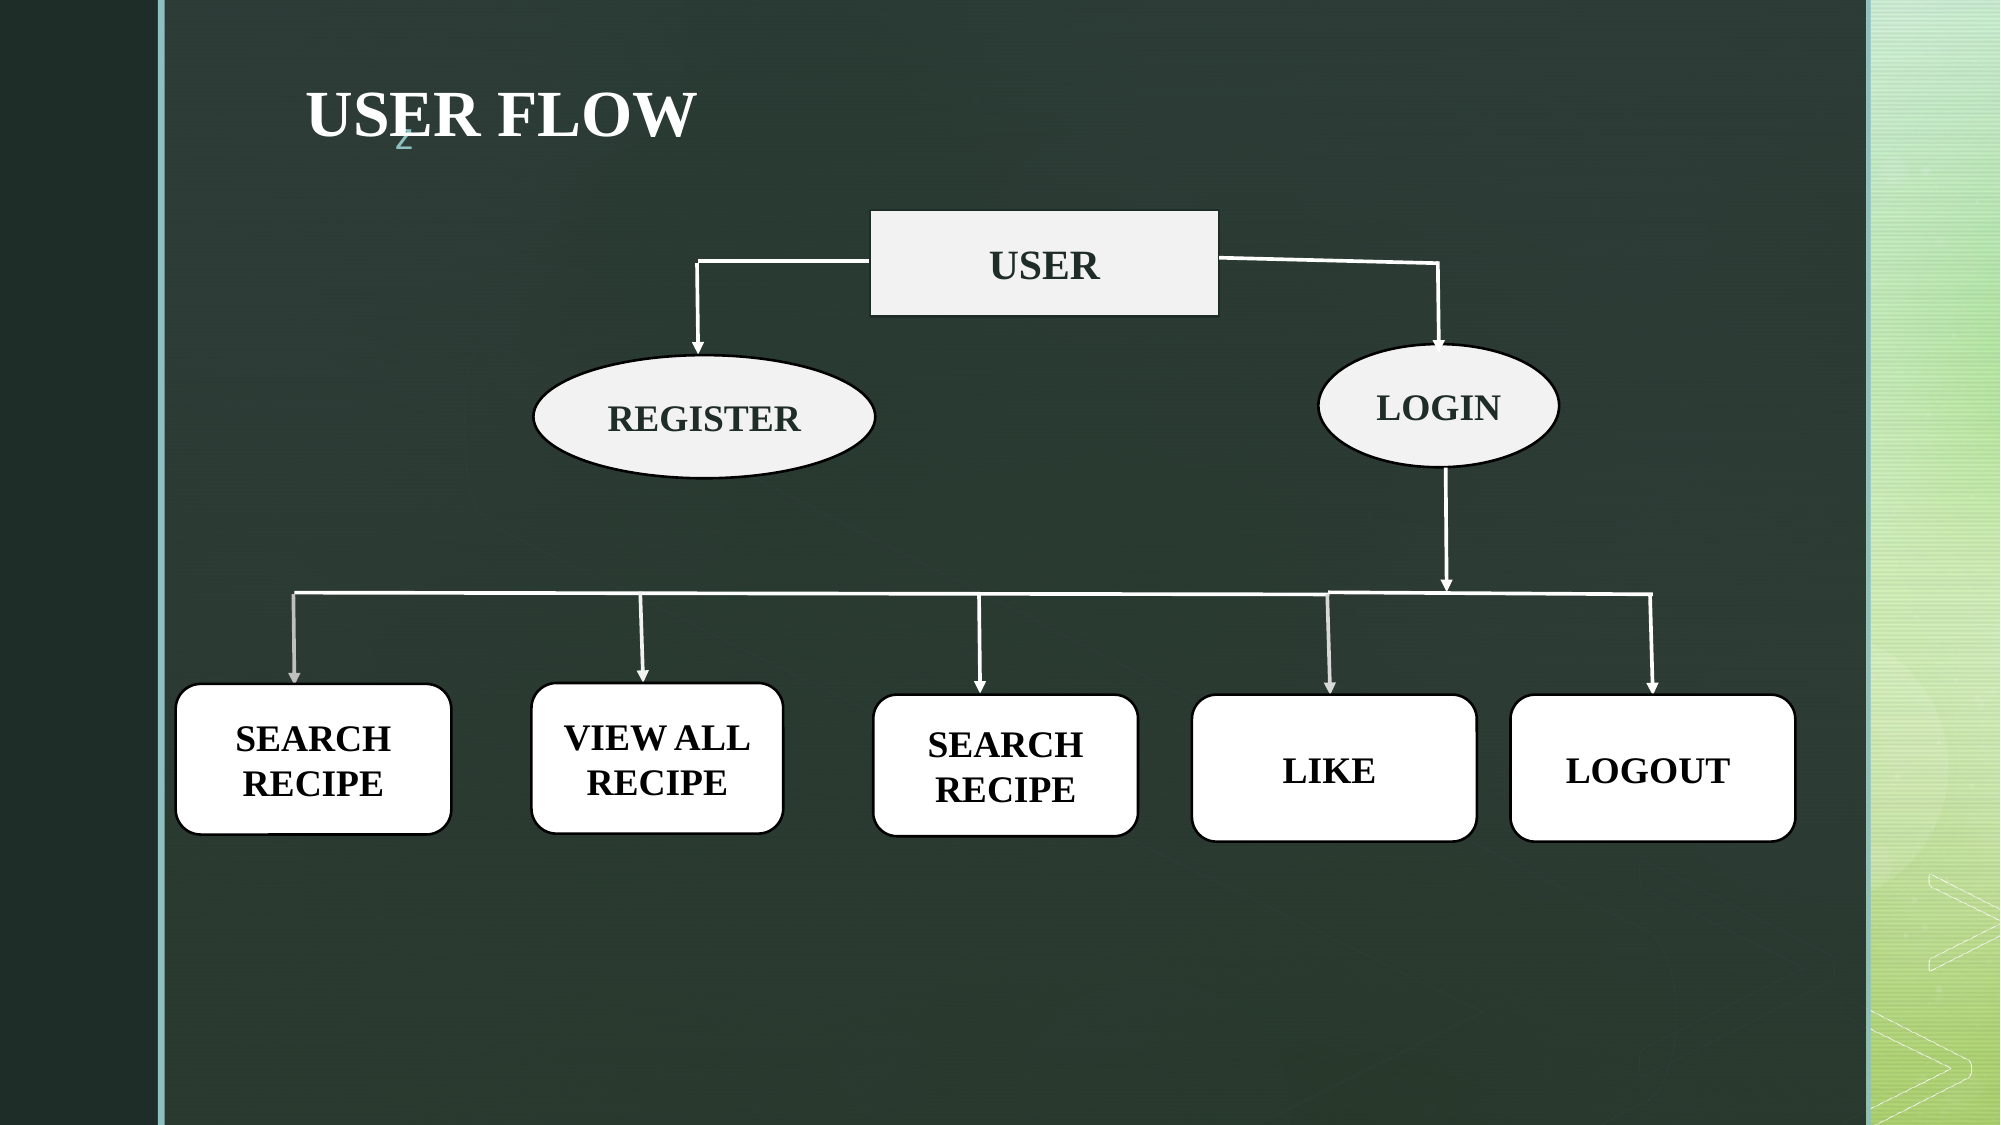

# USER FLOW
USER
LOGIN
REGISTER

VIEW ALL
RECIPE

SEARCH
RECIPE

SEARCH
RECIPE
LOGOUT
LIKE